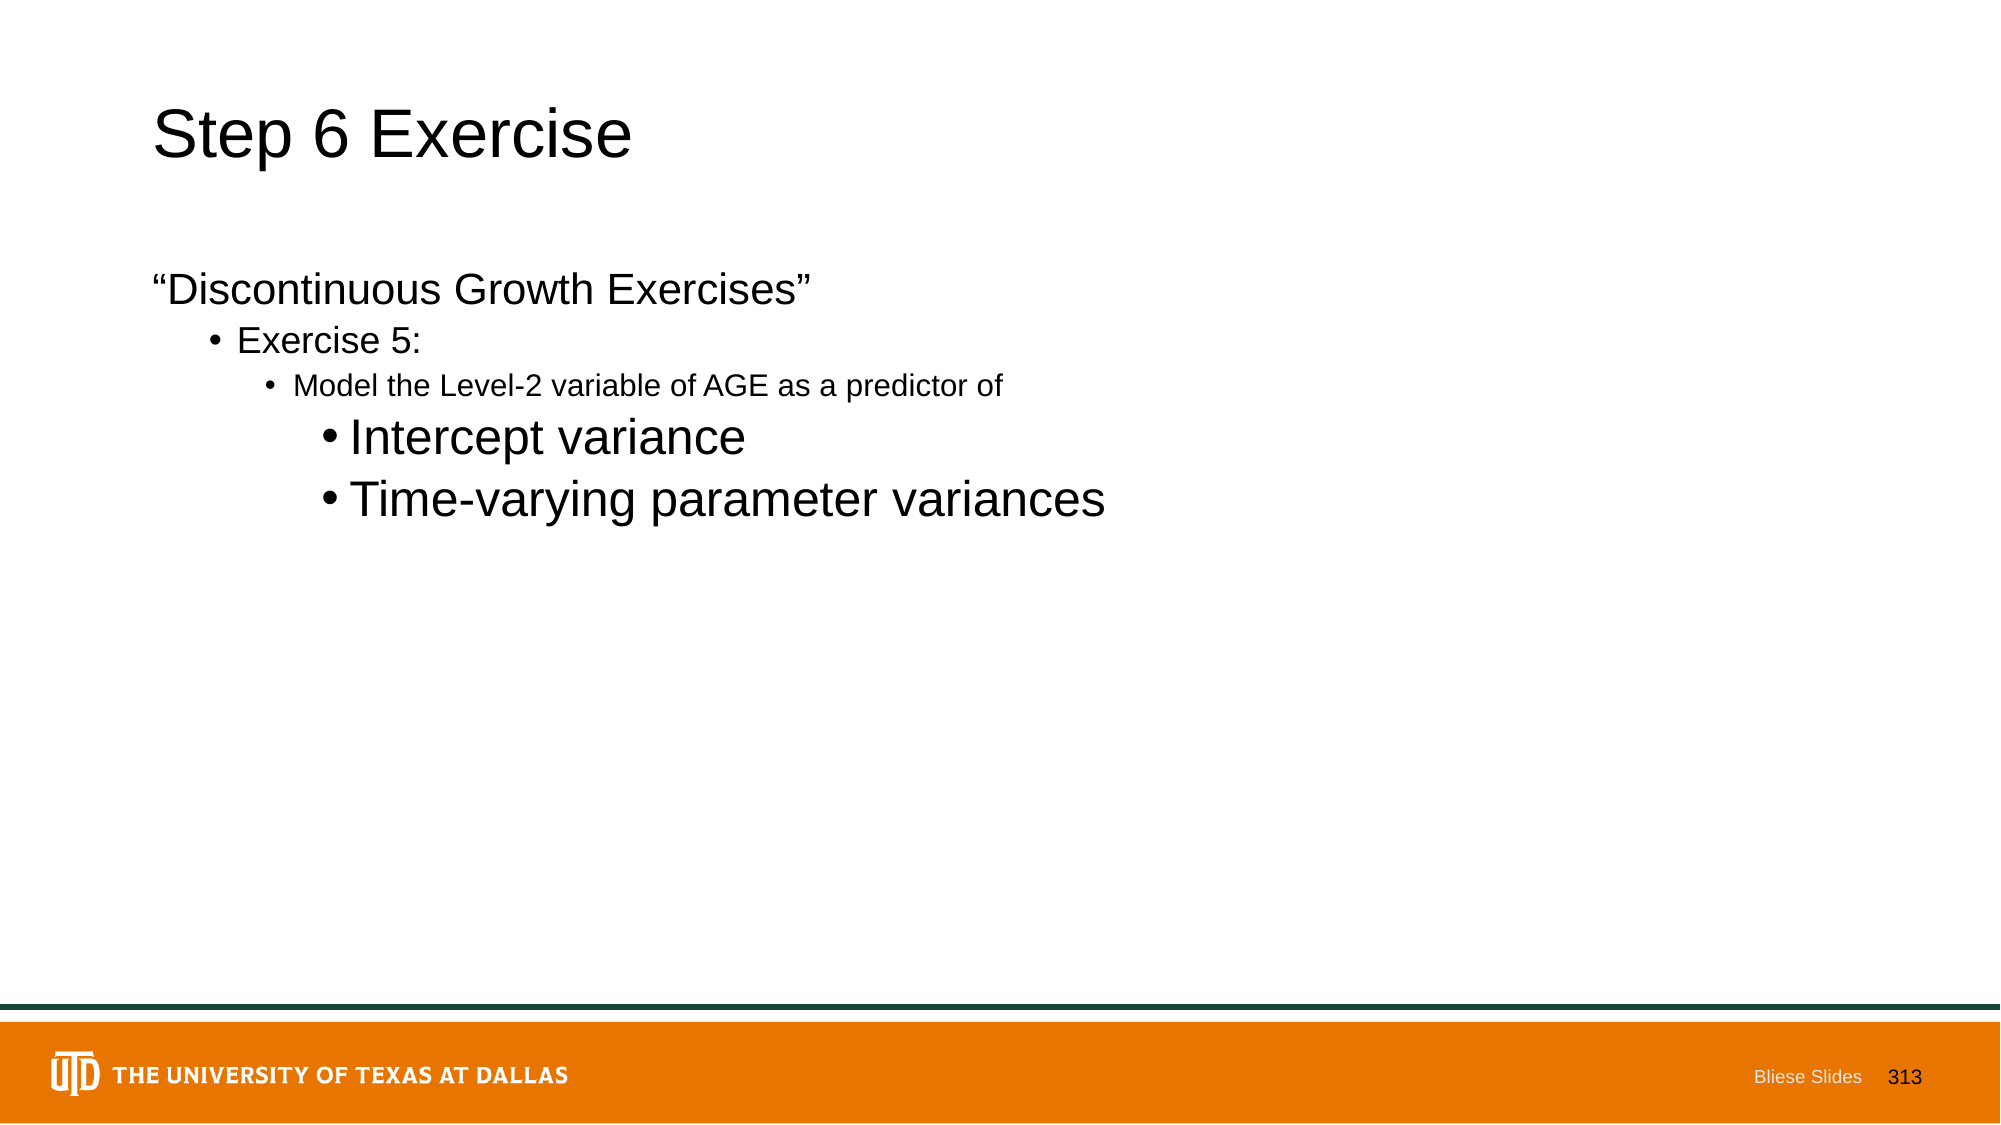

# Step 6 Exercise
“Discontinuous Growth Exercises”
Exercise 5:
Model the Level-2 variable of AGE as a predictor of
Intercept variance
Time-varying parameter variances

Bliese Slides
313